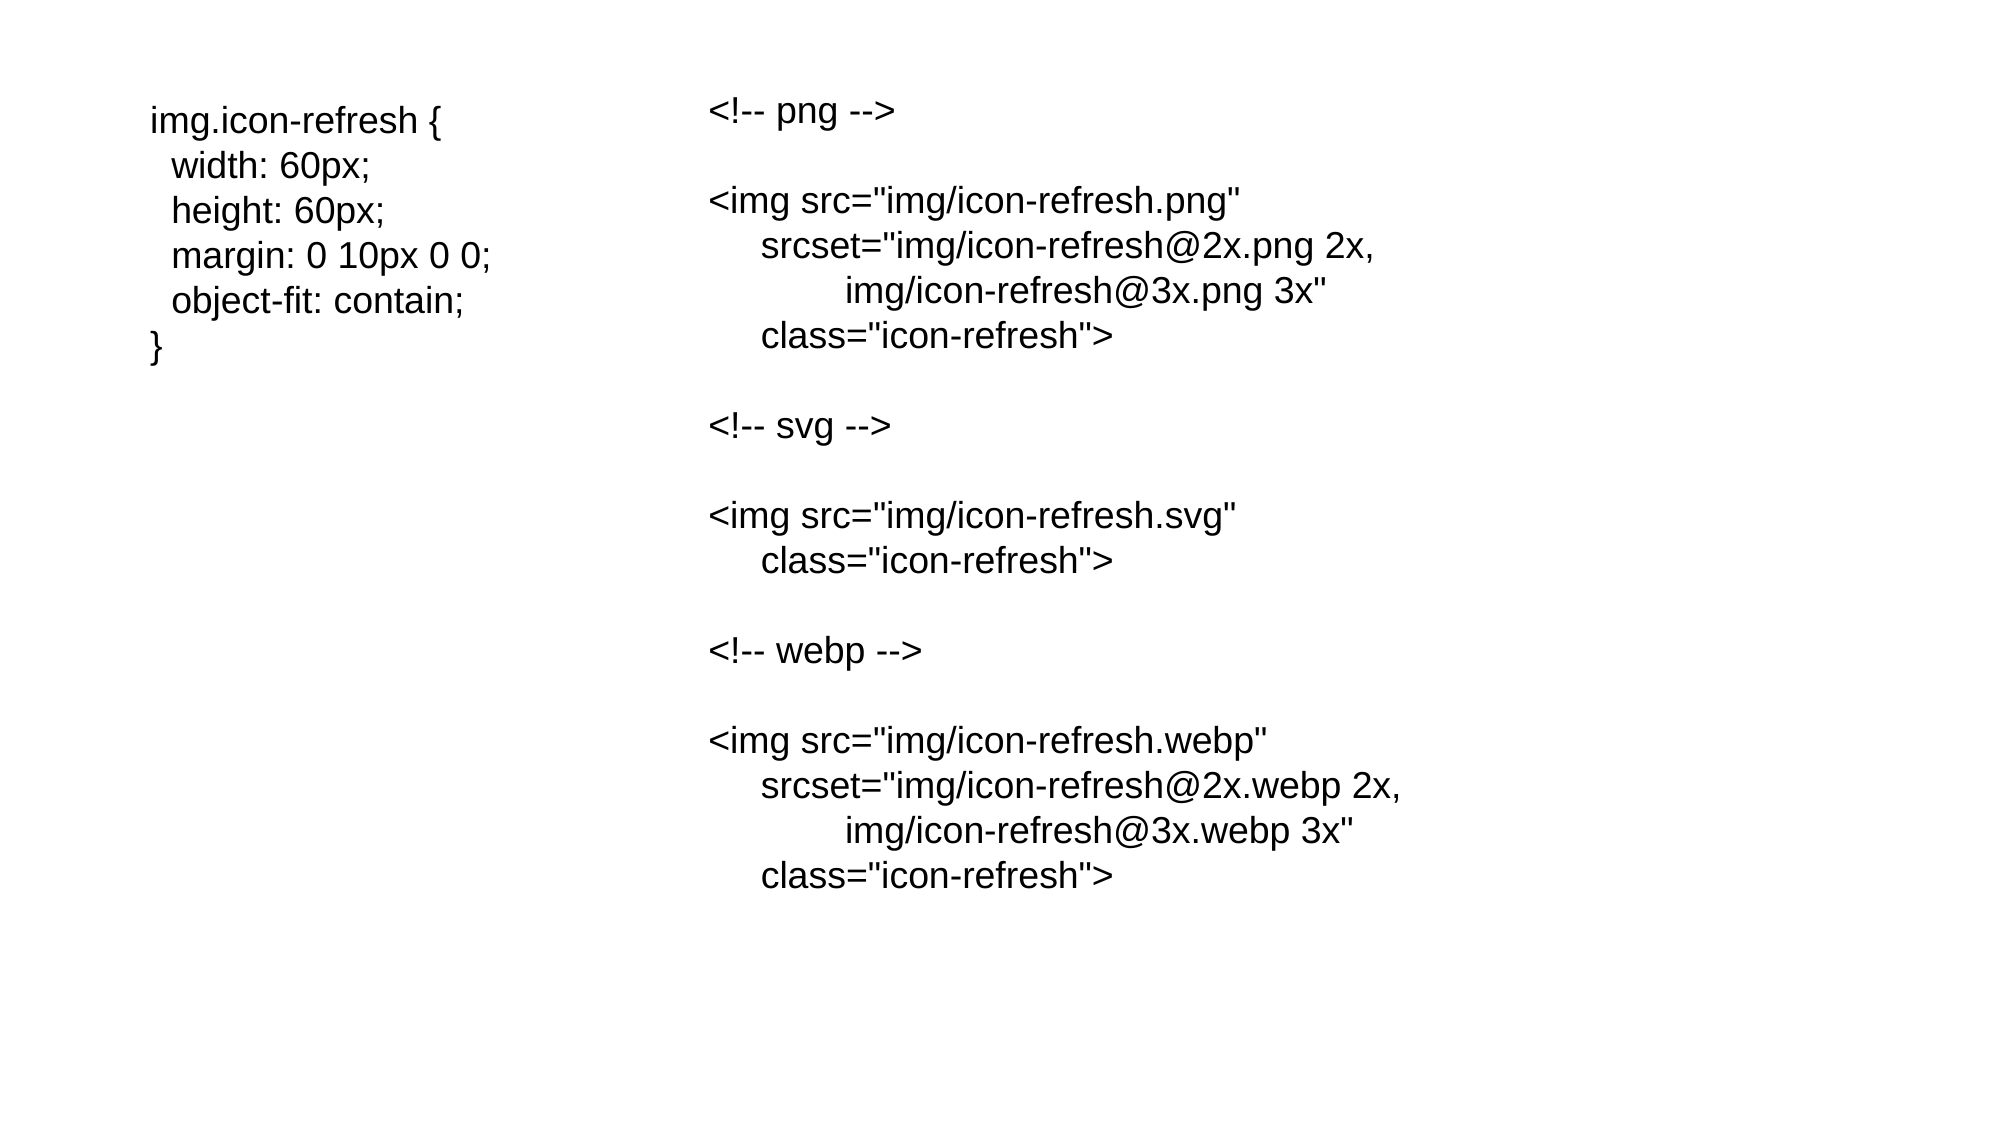

<!-- png -->

<img src="img/icon-refresh.png"
     srcset="img/icon-refresh@2x.png 2x,
             img/icon-refresh@3x.png 3x"
     class="icon-refresh">

<!-- svg -->

<img src="img/icon-refresh.svg"
     class="icon-refresh">

<!-- webp -->

<img src="img/icon-refresh.webp"
     srcset="img/icon-refresh@2x.webp 2x,
             img/icon-refresh@3x.webp 3x"
     class="icon-refresh">
img.icon-refresh {
  width: 60px;
  height: 60px;
  margin: 0 10px 0 0;
  object-fit: contain;
}